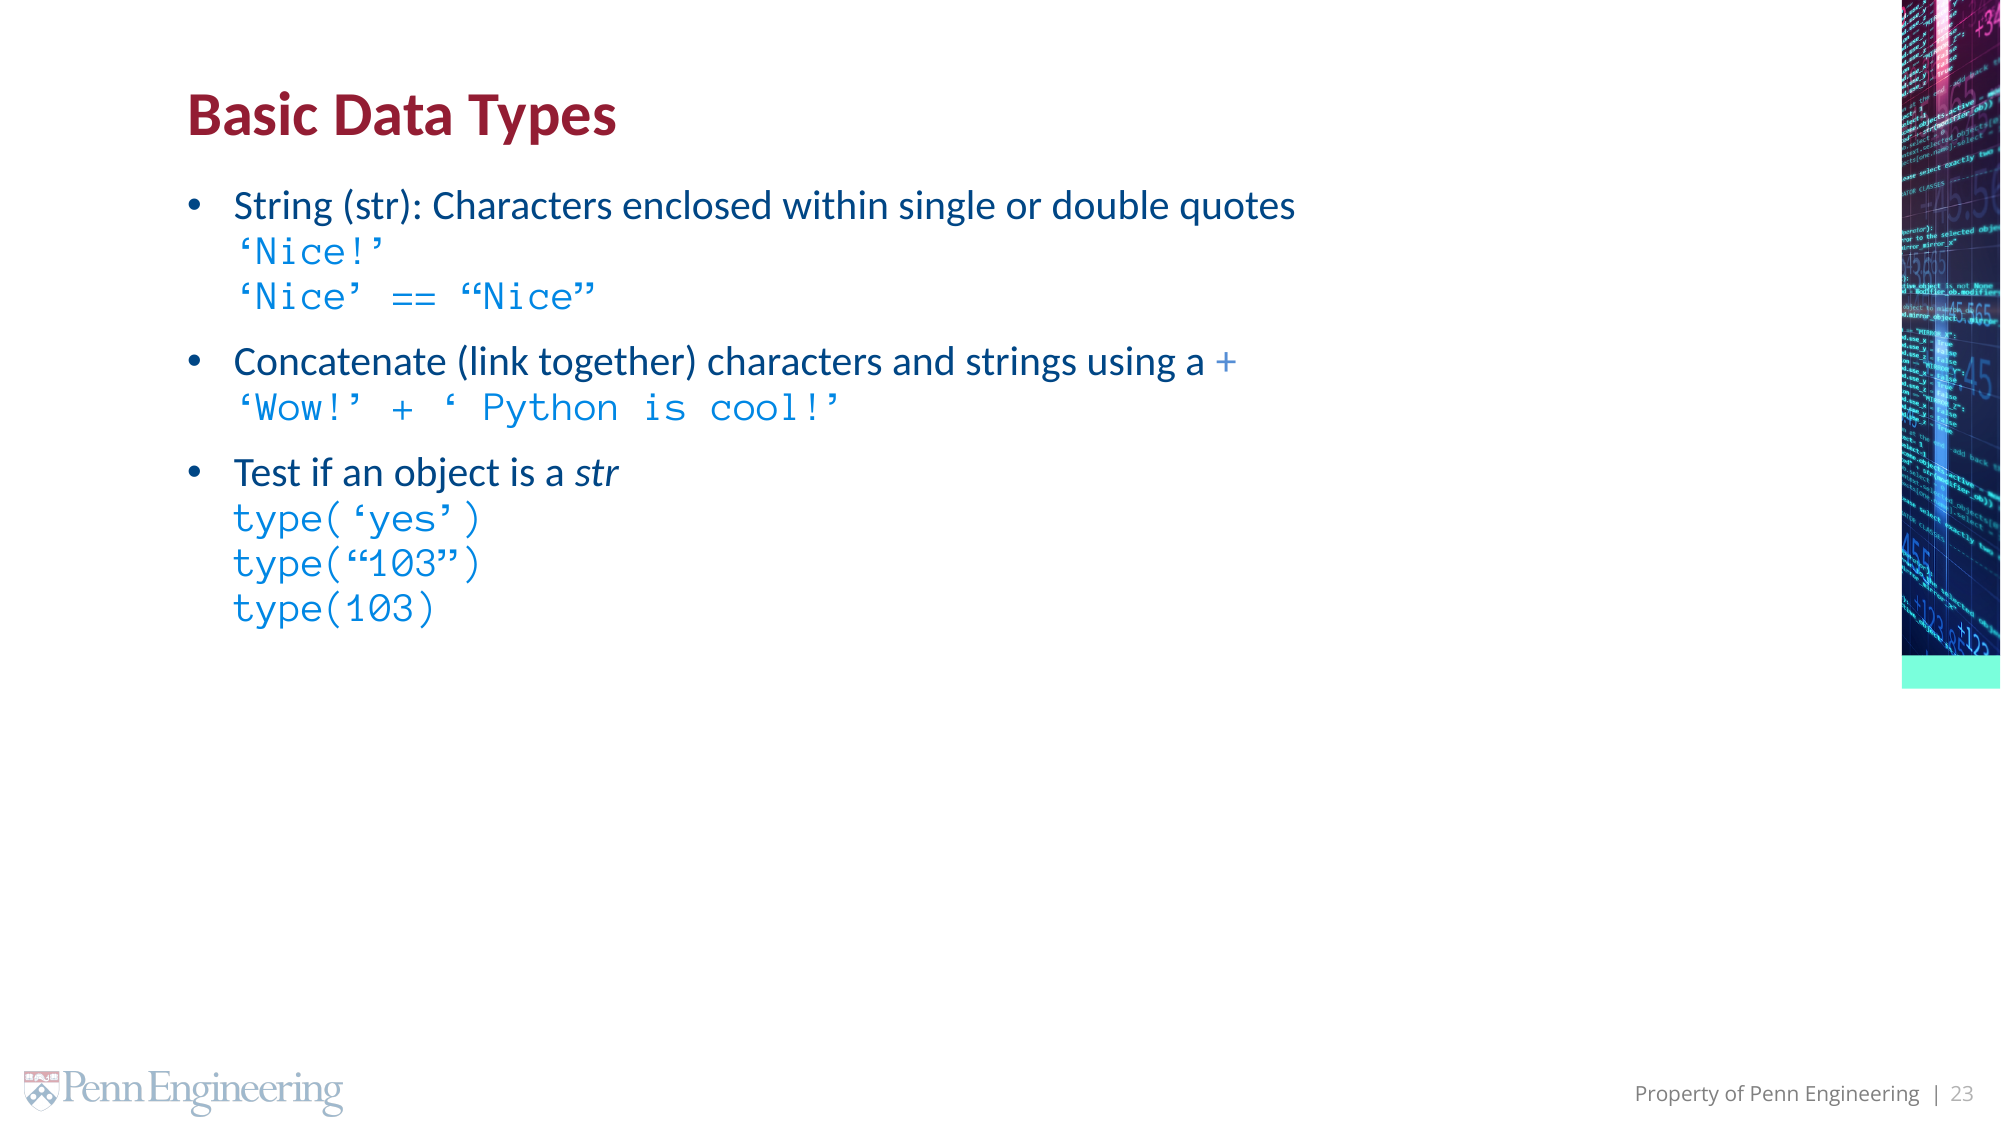

# Basic Data Types
String (str): Characters enclosed within single or double quotes
‘Nice!’
‘Nice’ == “Nice”
Concatenate (link together) characters and strings using a +
‘Wow!’ + ‘ Python is cool!’
Test if an object is a str
type(‘yes’)
type(“103”)
type(103)

23